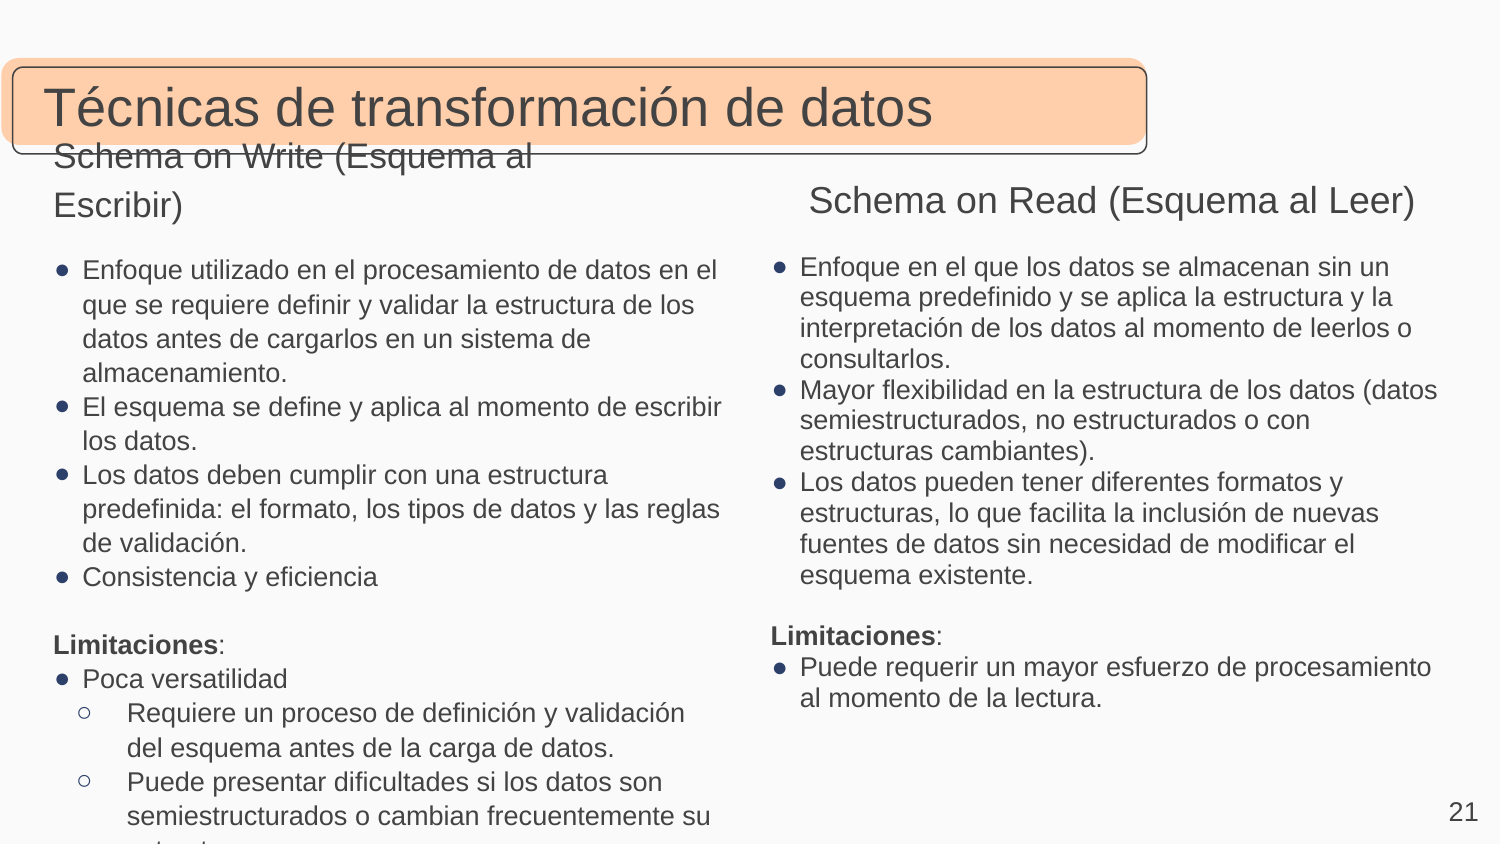

Técnicas de transformación de datos
Schema on Write (Esquema al Escribir)
Schema on Read (Esquema al Leer)
Enfoque utilizado en el procesamiento de datos en el que se requiere definir y validar la estructura de los datos antes de cargarlos en un sistema de almacenamiento.
El esquema se define y aplica al momento de escribir los datos.
Los datos deben cumplir con una estructura predefinida: el formato, los tipos de datos y las reglas de validación.
Consistencia y eficiencia

Limitaciones:
Poca versatilidad
Requiere un proceso de definición y validación del esquema antes de la carga de datos.
Puede presentar dificultades si los datos son semiestructurados o cambian frecuentemente su estructura.

Enfoque en el que los datos se almacenan sin un esquema predefinido y se aplica la estructura y la interpretación de los datos al momento de leerlos o consultarlos.
Mayor flexibilidad en la estructura de los datos (datos semiestructurados, no estructurados o con estructuras cambiantes).
Los datos pueden tener diferentes formatos y estructuras, lo que facilita la inclusión de nuevas fuentes de datos sin necesidad de modificar el esquema existente.

Limitaciones:
Puede requerir un mayor esfuerzo de procesamiento al momento de la lectura.

21